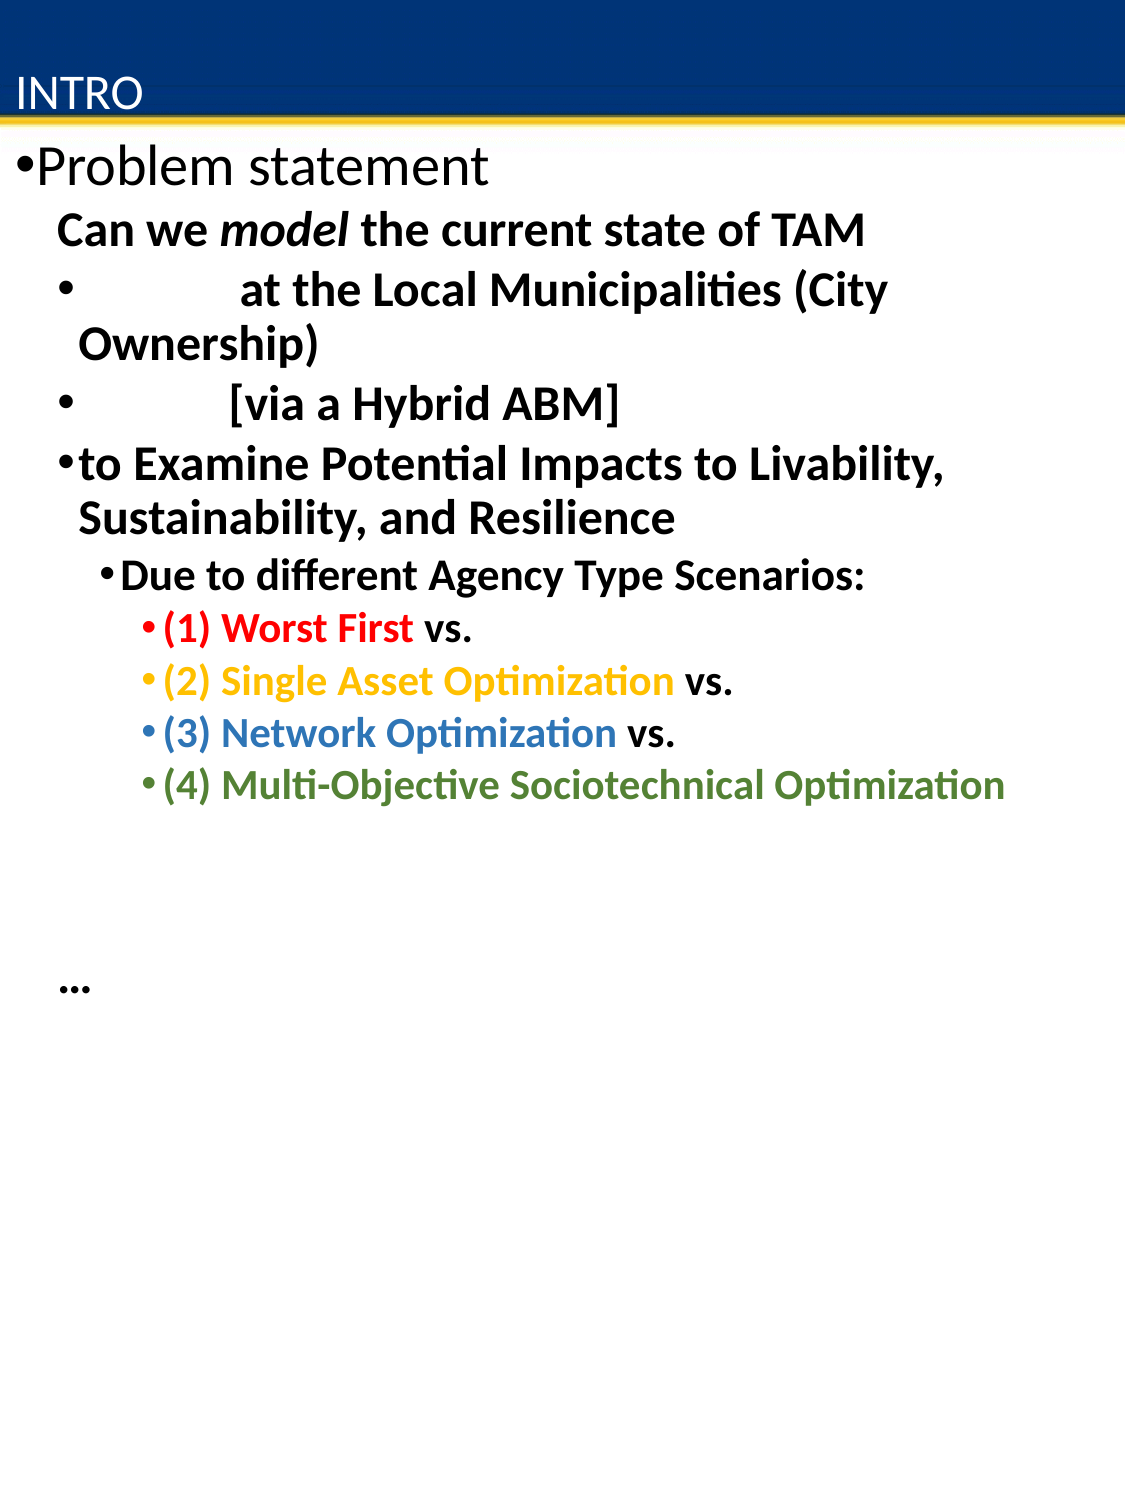

# INTRO
Problem statement
Can we model the current state of TAM
	 at the Local Municipalities (City Ownership)
	[via a Hybrid ABM]
to Examine Potential Impacts to Livability, Sustainability, and Resilience
Due to different Agency Type Scenarios:
(1) Worst First vs.
(2) Single Asset Optimization vs.
(3) Network Optimization vs.
(4) Multi-Objective Sociotechnical Optimization

…